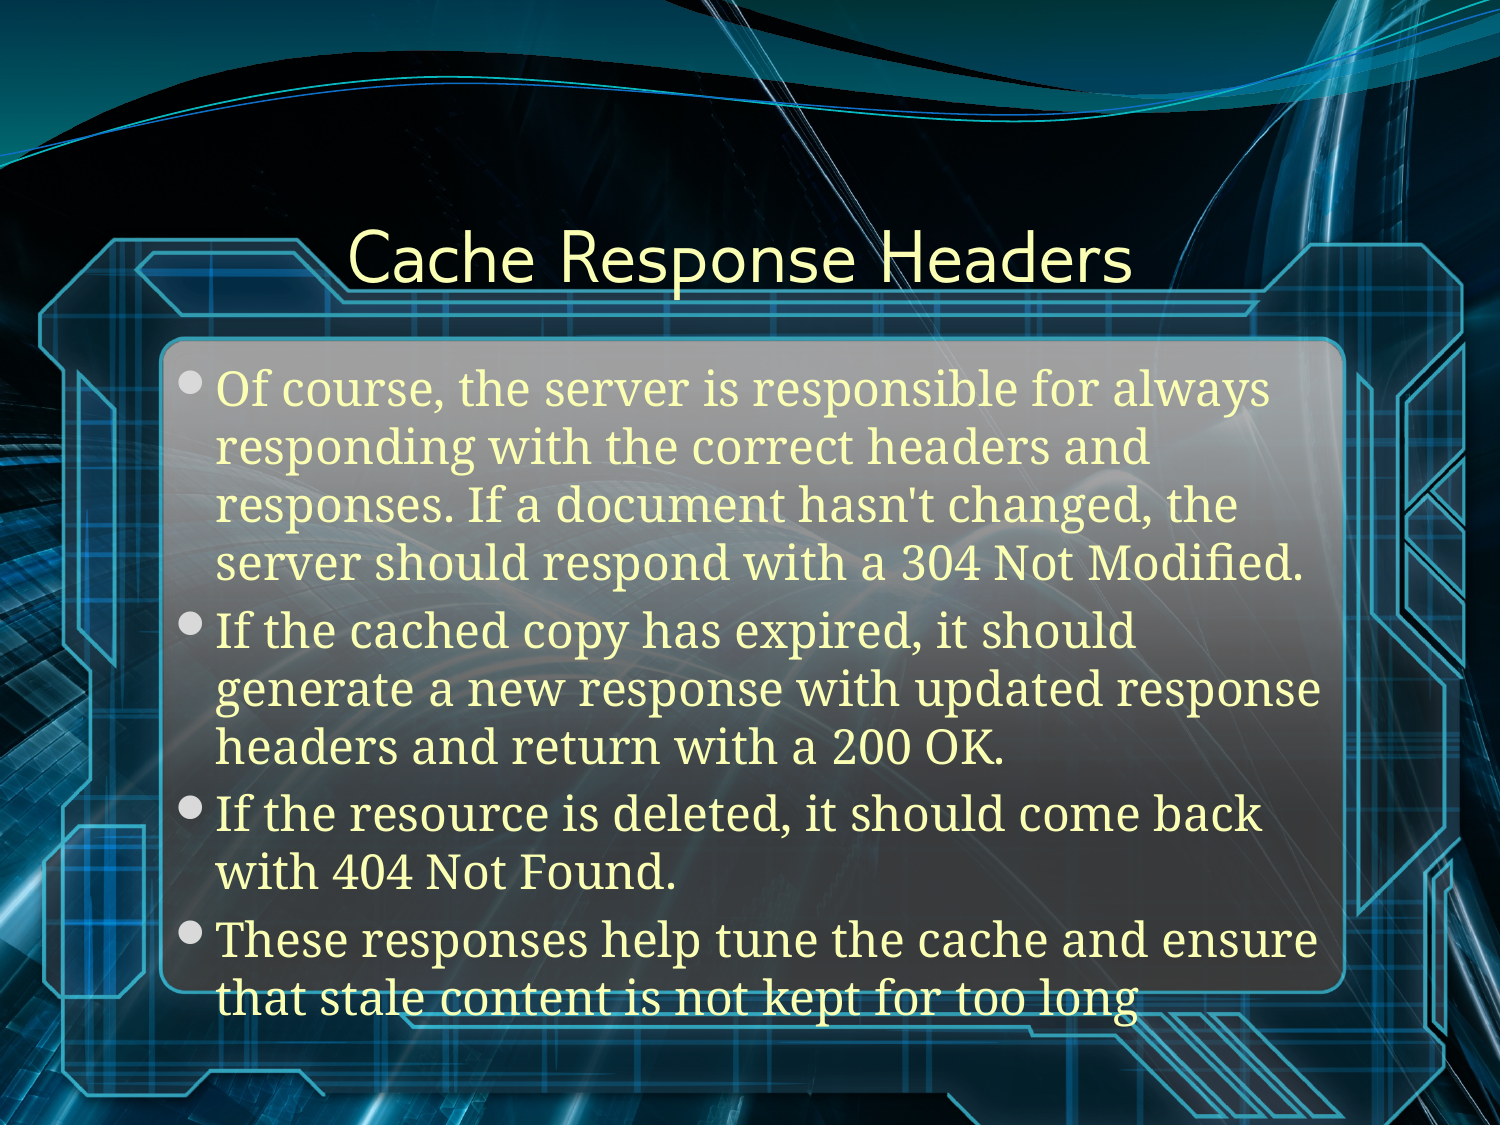

# Cache Response Headers
Of course, the server is responsible for always responding with the correct headers and responses. If a document hasn't changed, the server should respond with a 304 Not Modified.
If the cached copy has expired, it should generate a new response with updated response headers and return with a 200 OK.
If the resource is deleted, it should come back with 404 Not Found.
These responses help tune the cache and ensure that stale content is not kept for too long